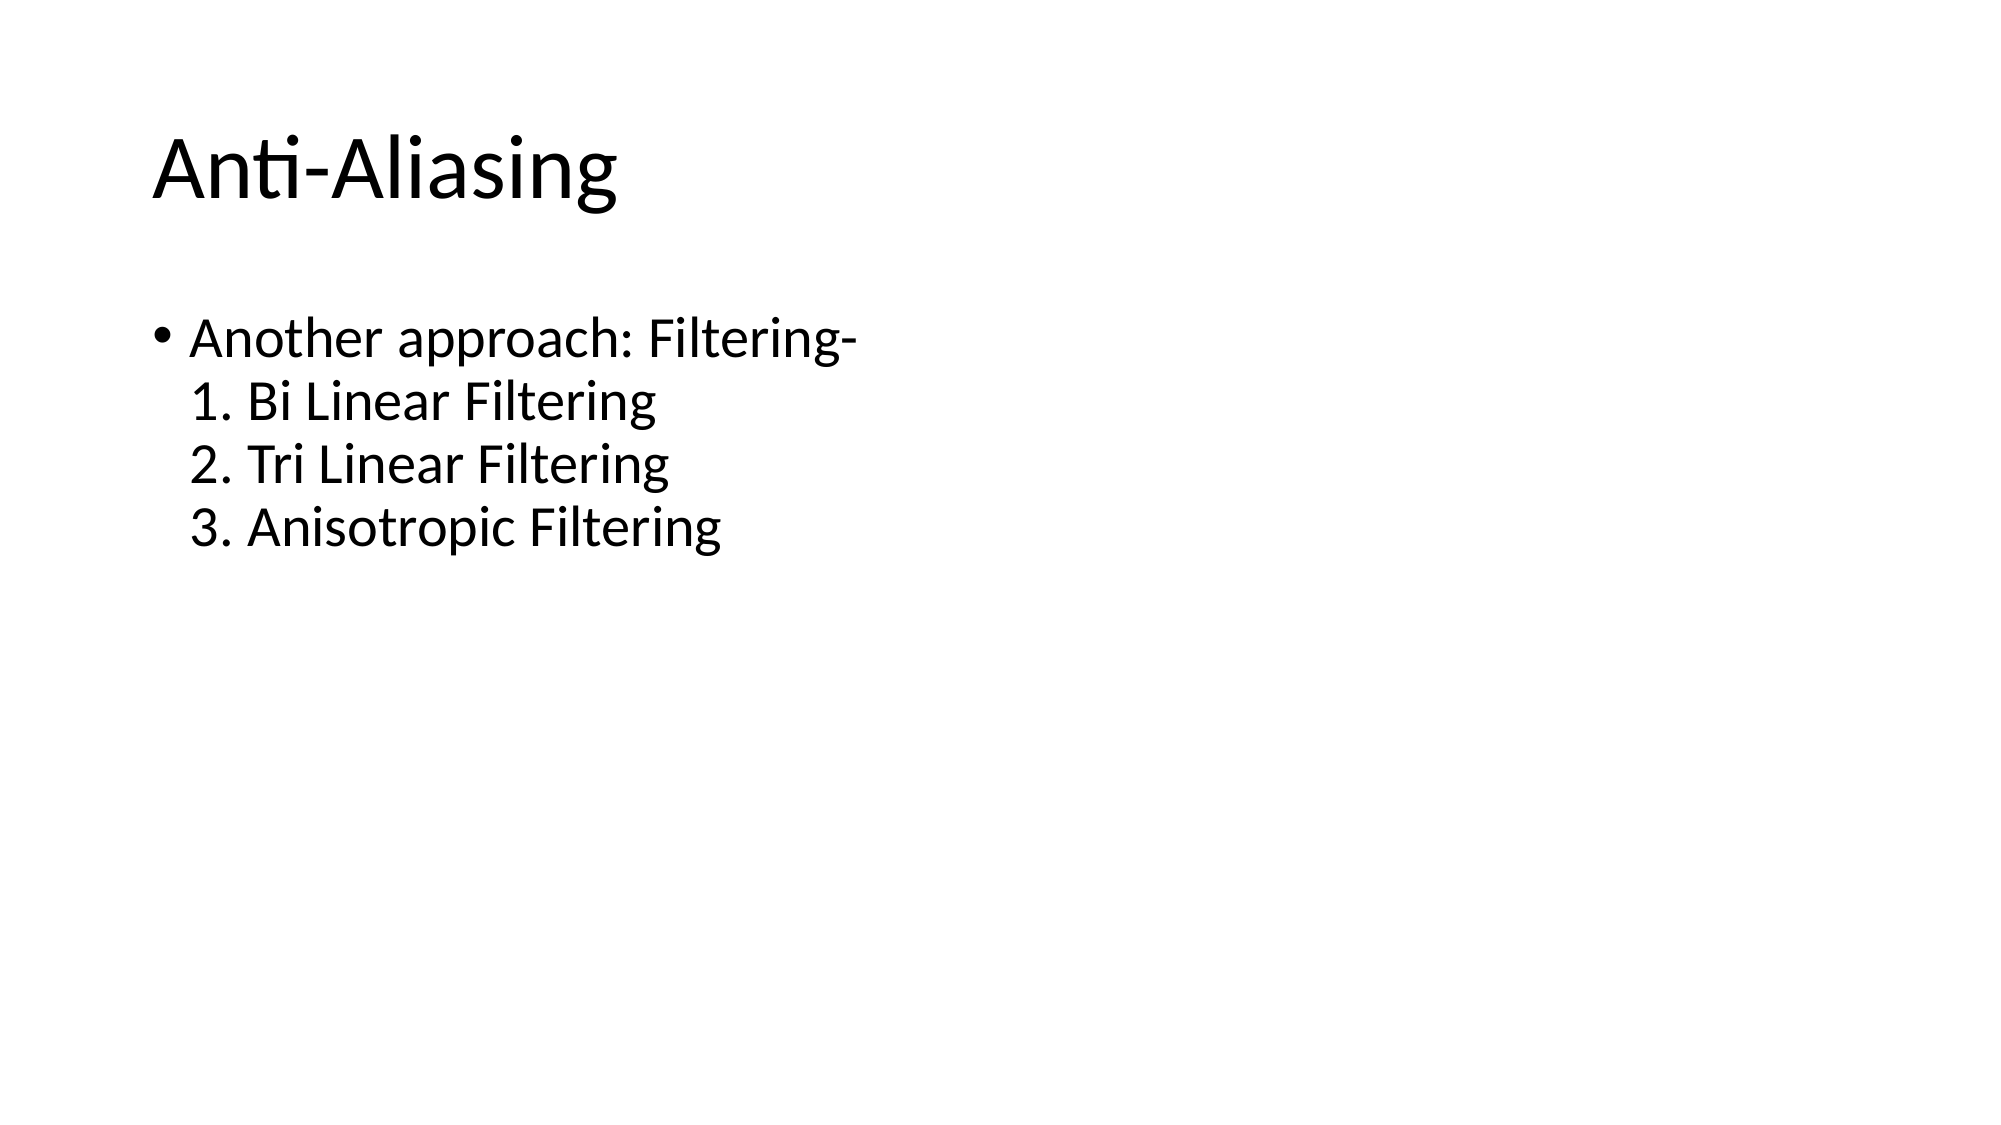

# Anti-Aliasing
Another approach: Filtering-
1. Bi Linear Filtering
2. Tri Linear Filtering
3. Anisotropic Filtering